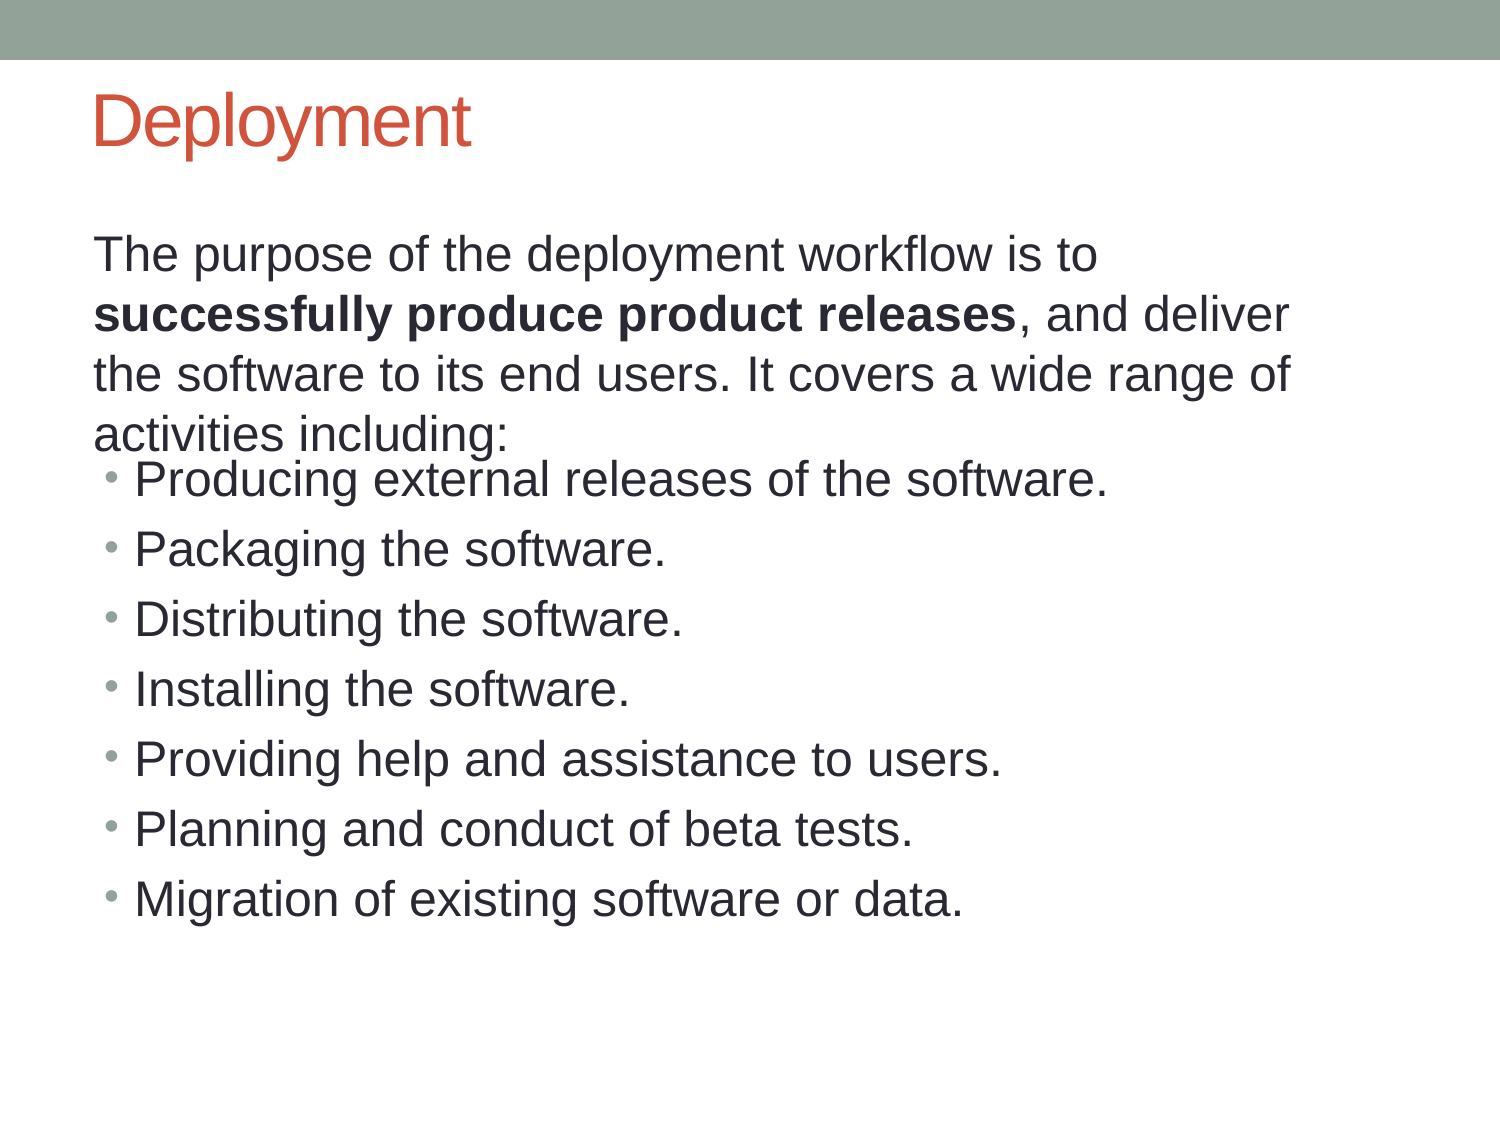

# Deployment
The purpose of the deployment workflow is to successfully produce product releases, and deliver the software to its end users. It covers a wide range of activities including:
Producing external releases of the software.
Packaging the software.
Distributing the software.
Installing the software.
Providing help and assistance to users.
Planning and conduct of beta tests.
Migration of existing software or data.